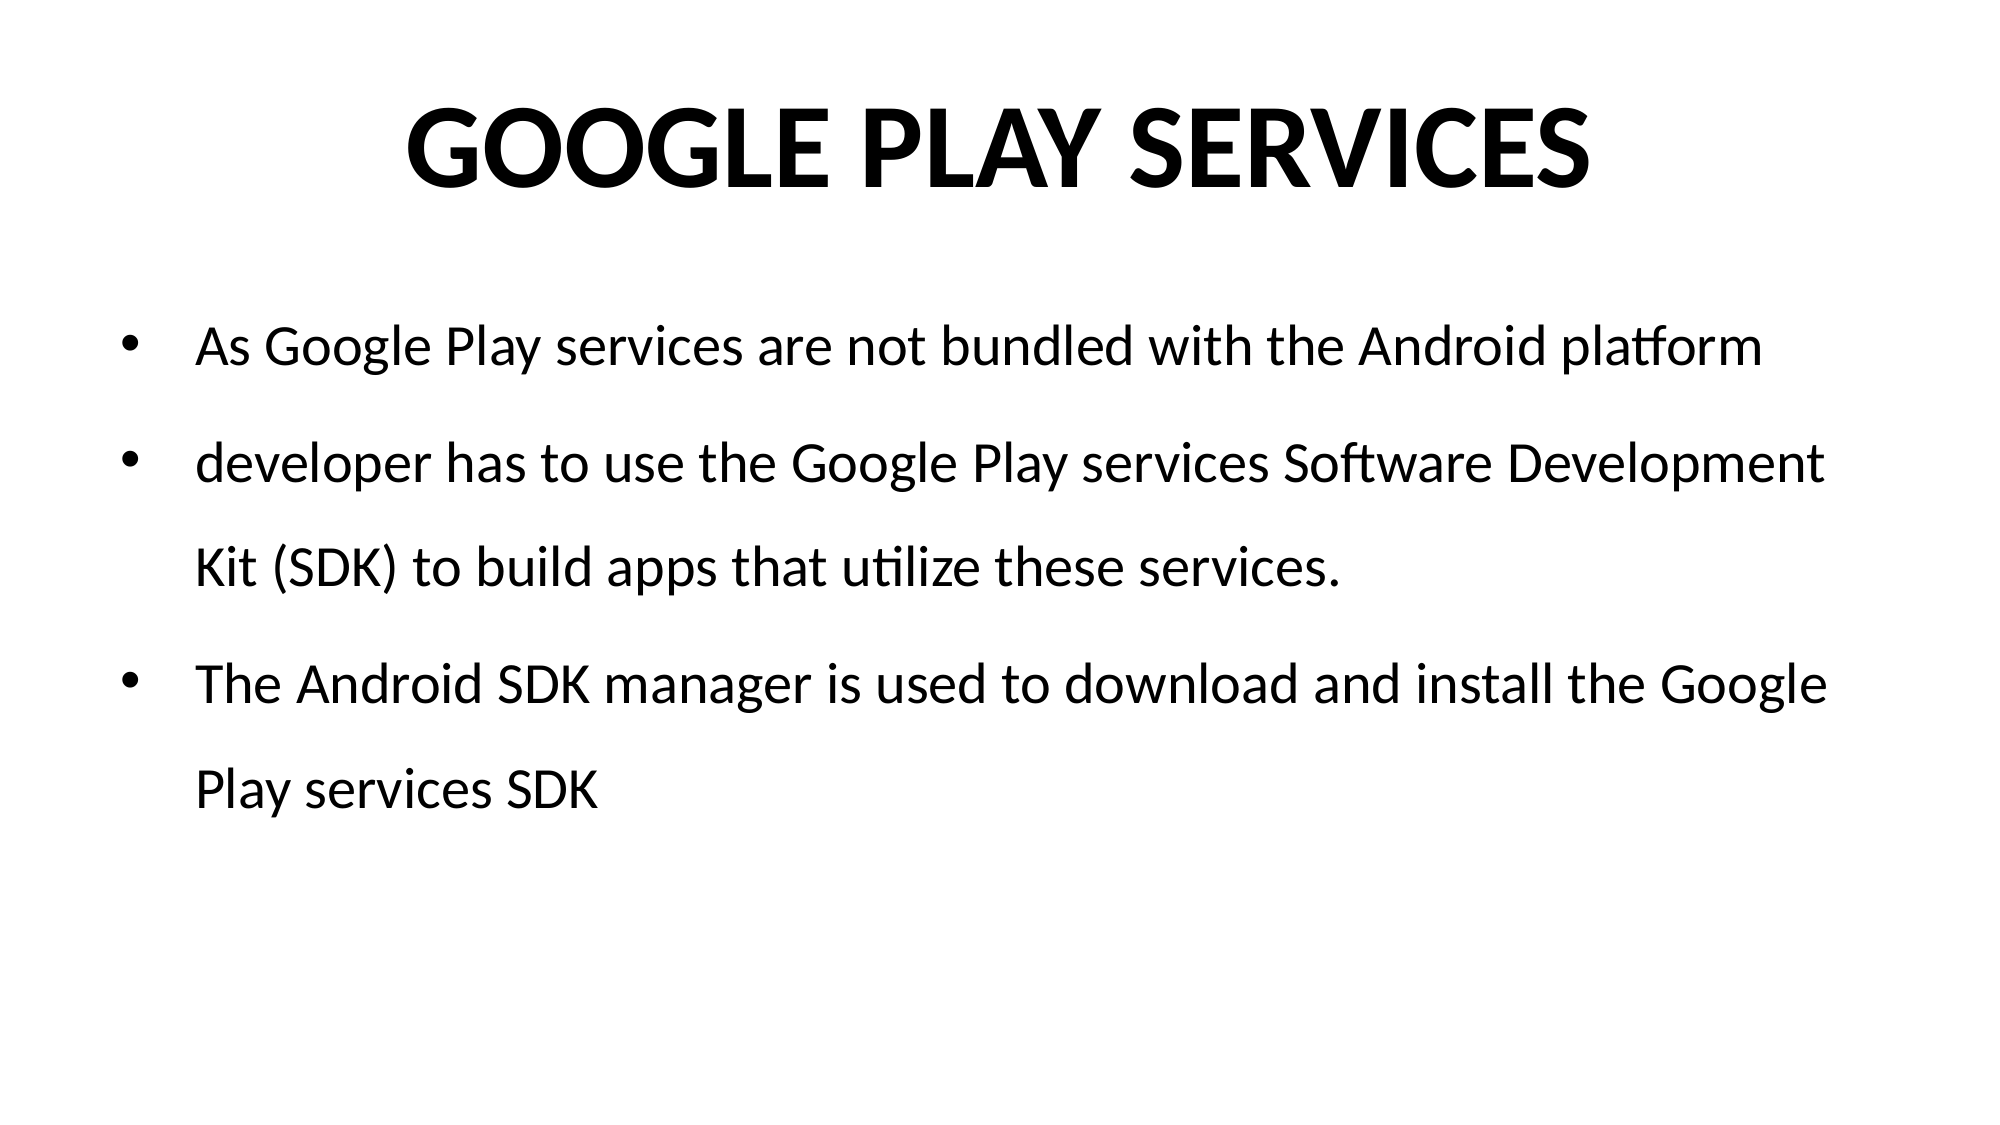

# GOOGLE PLAY SERVICES
As Google Play services are not bundled with the Android platform
developer has to use the Google Play services Software Development Kit (SDK) to build apps that utilize these services.
The Android SDK manager is used to download and install the Google Play services SDK